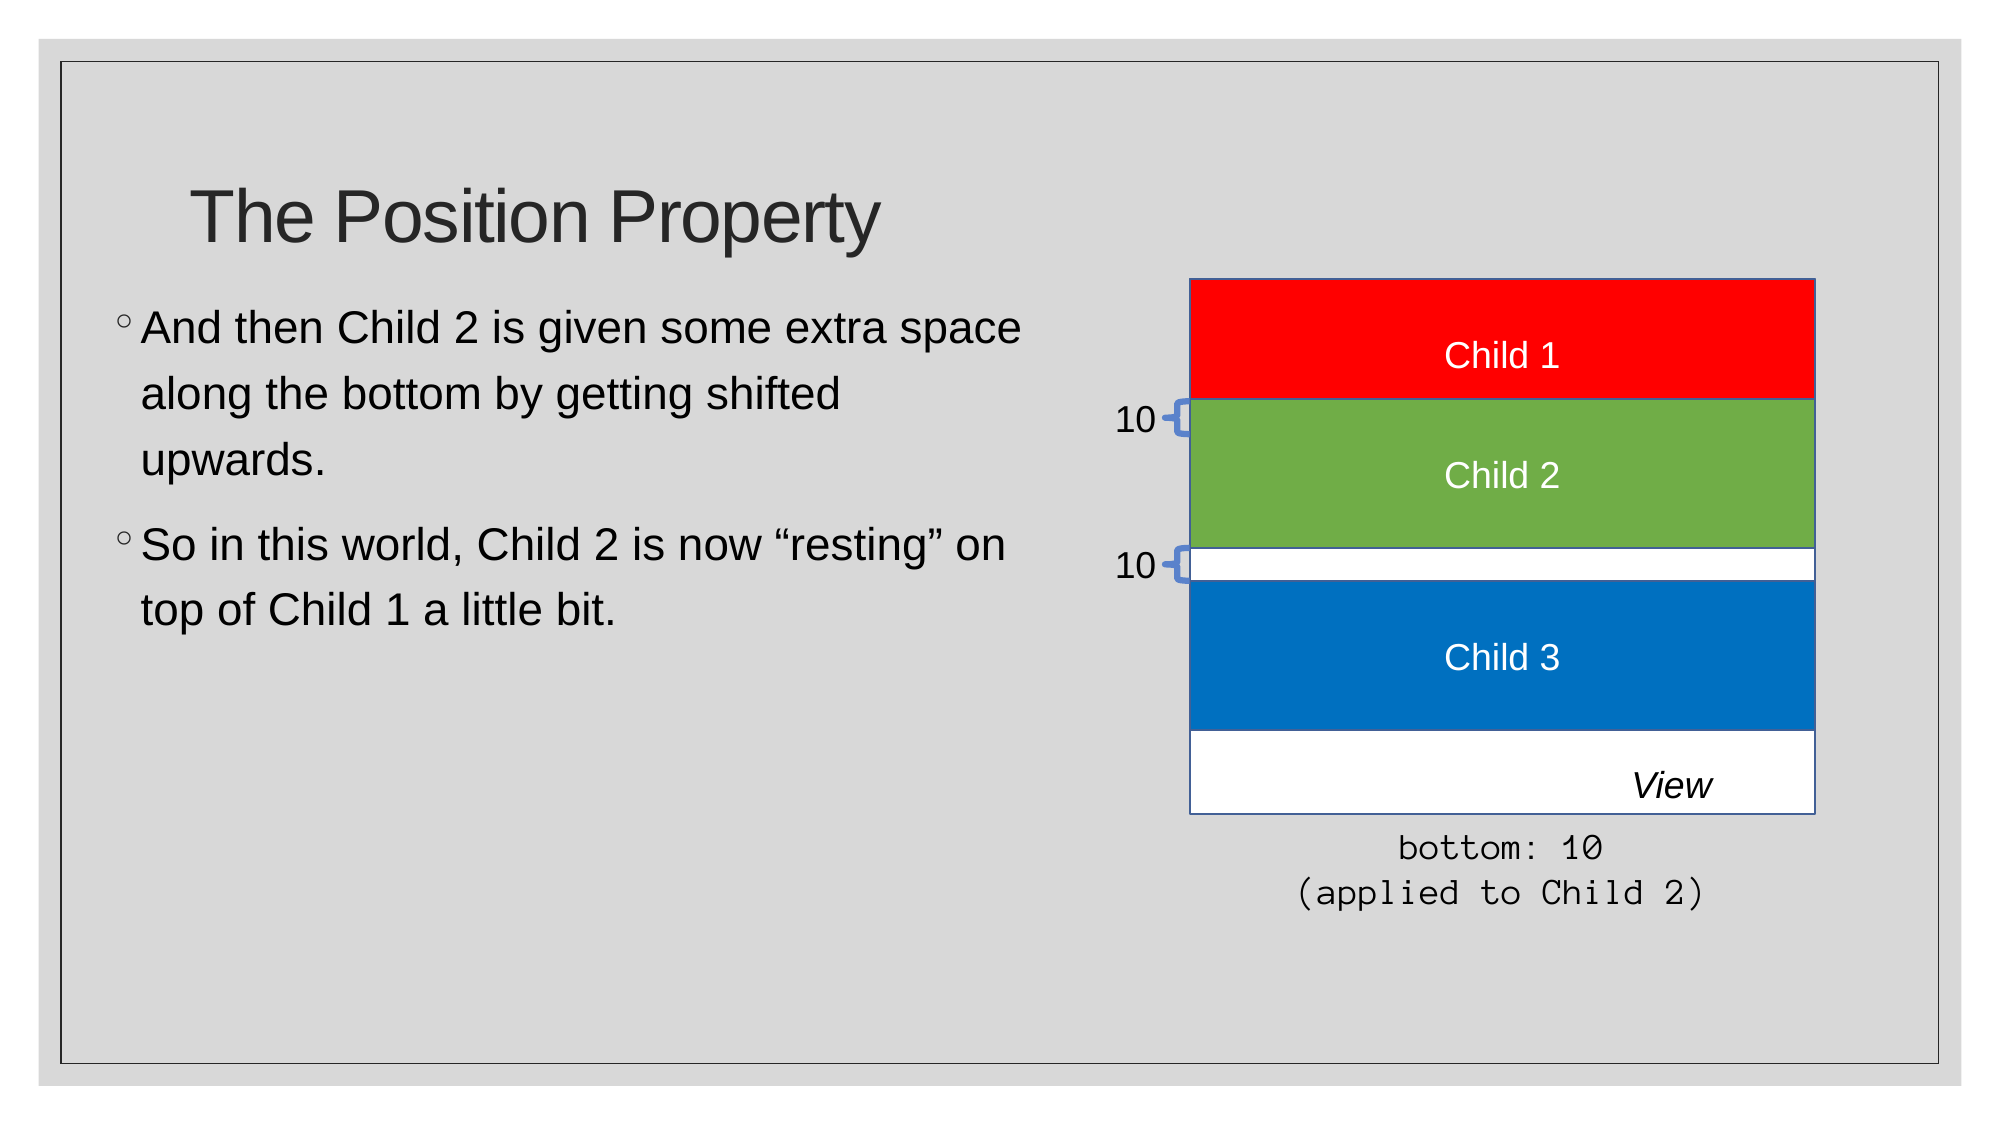

# The Position Property
And then Child 2 is given some extra space along the bottom by getting shifted upwards.
So in this world, Child 2 is now “resting” on top of Child 1 a little bit.

Child 1
Child 2
Child 3
View
bottom: 10
(applied to Child 2)
10

10